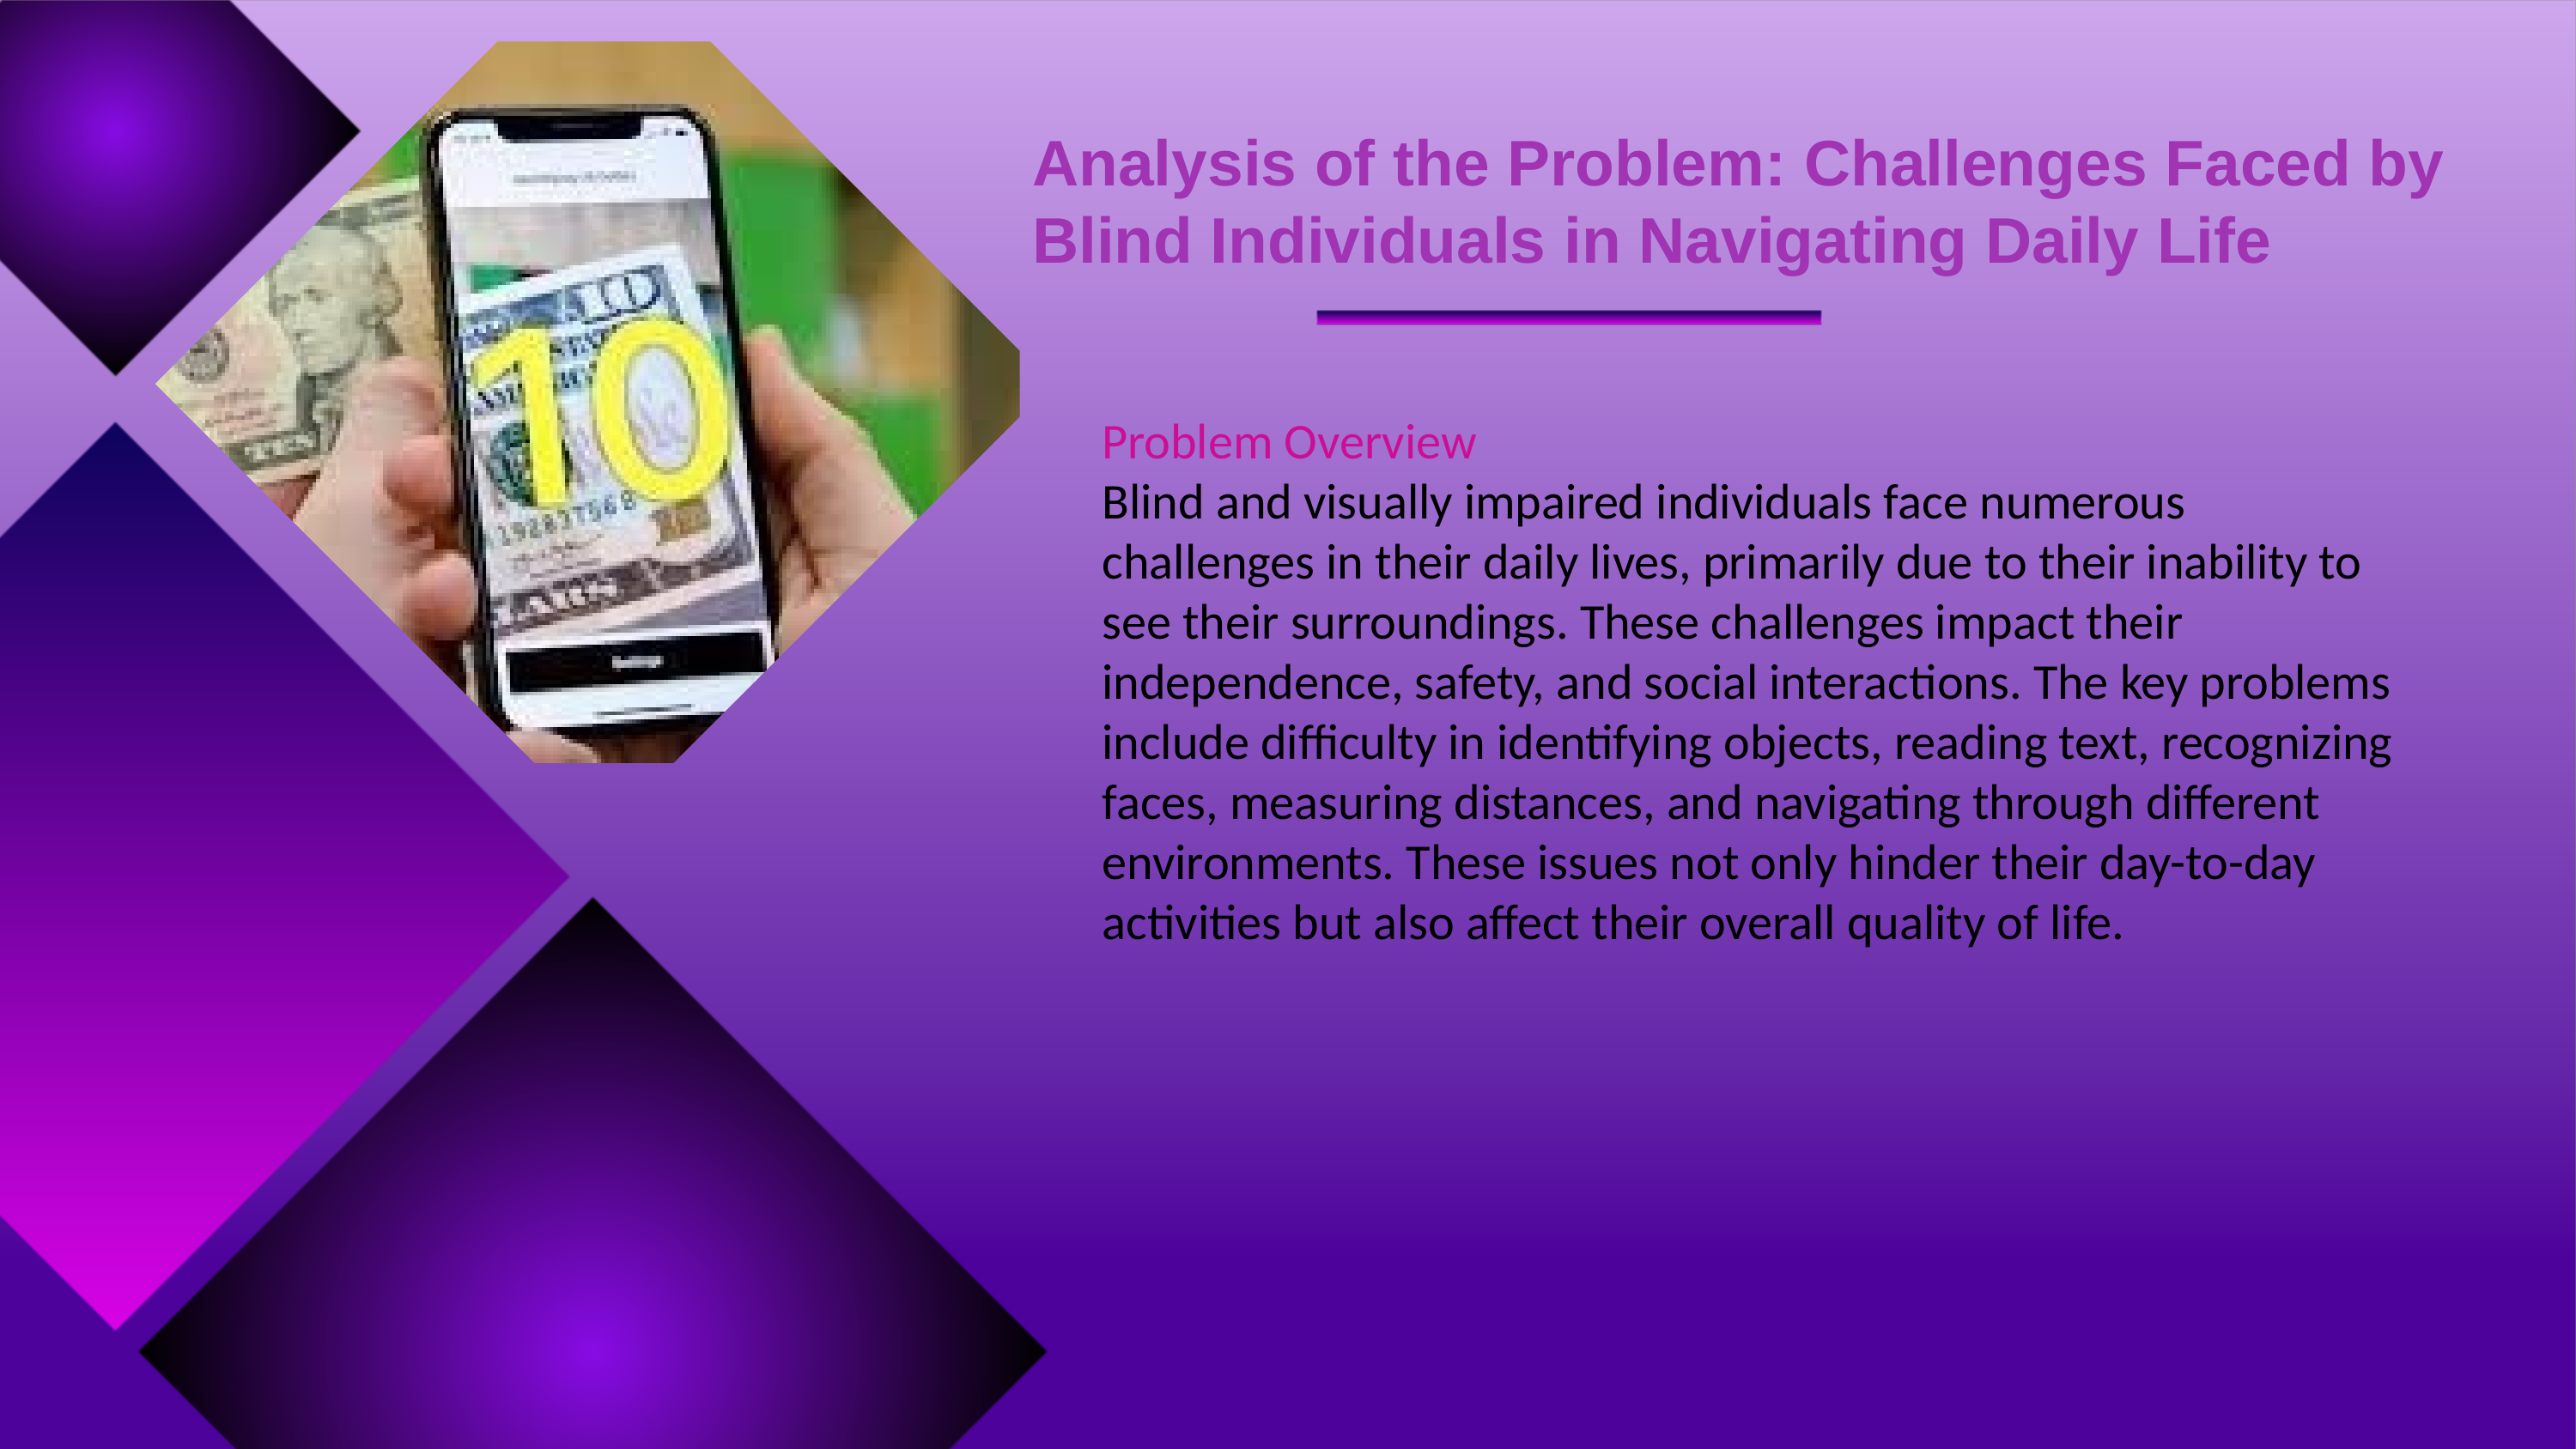

Analysis of the Problem: Challenges Faced by Blind Individuals in Navigating Daily Life

Problem Overview
Blind and visually impaired individuals face numerous challenges in their daily lives, primarily due to their inability to see their surroundings. These challenges impact their independence, safety, and social interactions. The key problems include difficulty in identifying objects, reading text, recognizing faces, measuring distances, and navigating through different environments. These issues not only hinder their day-to-day activities but also affect their overall quality of life.